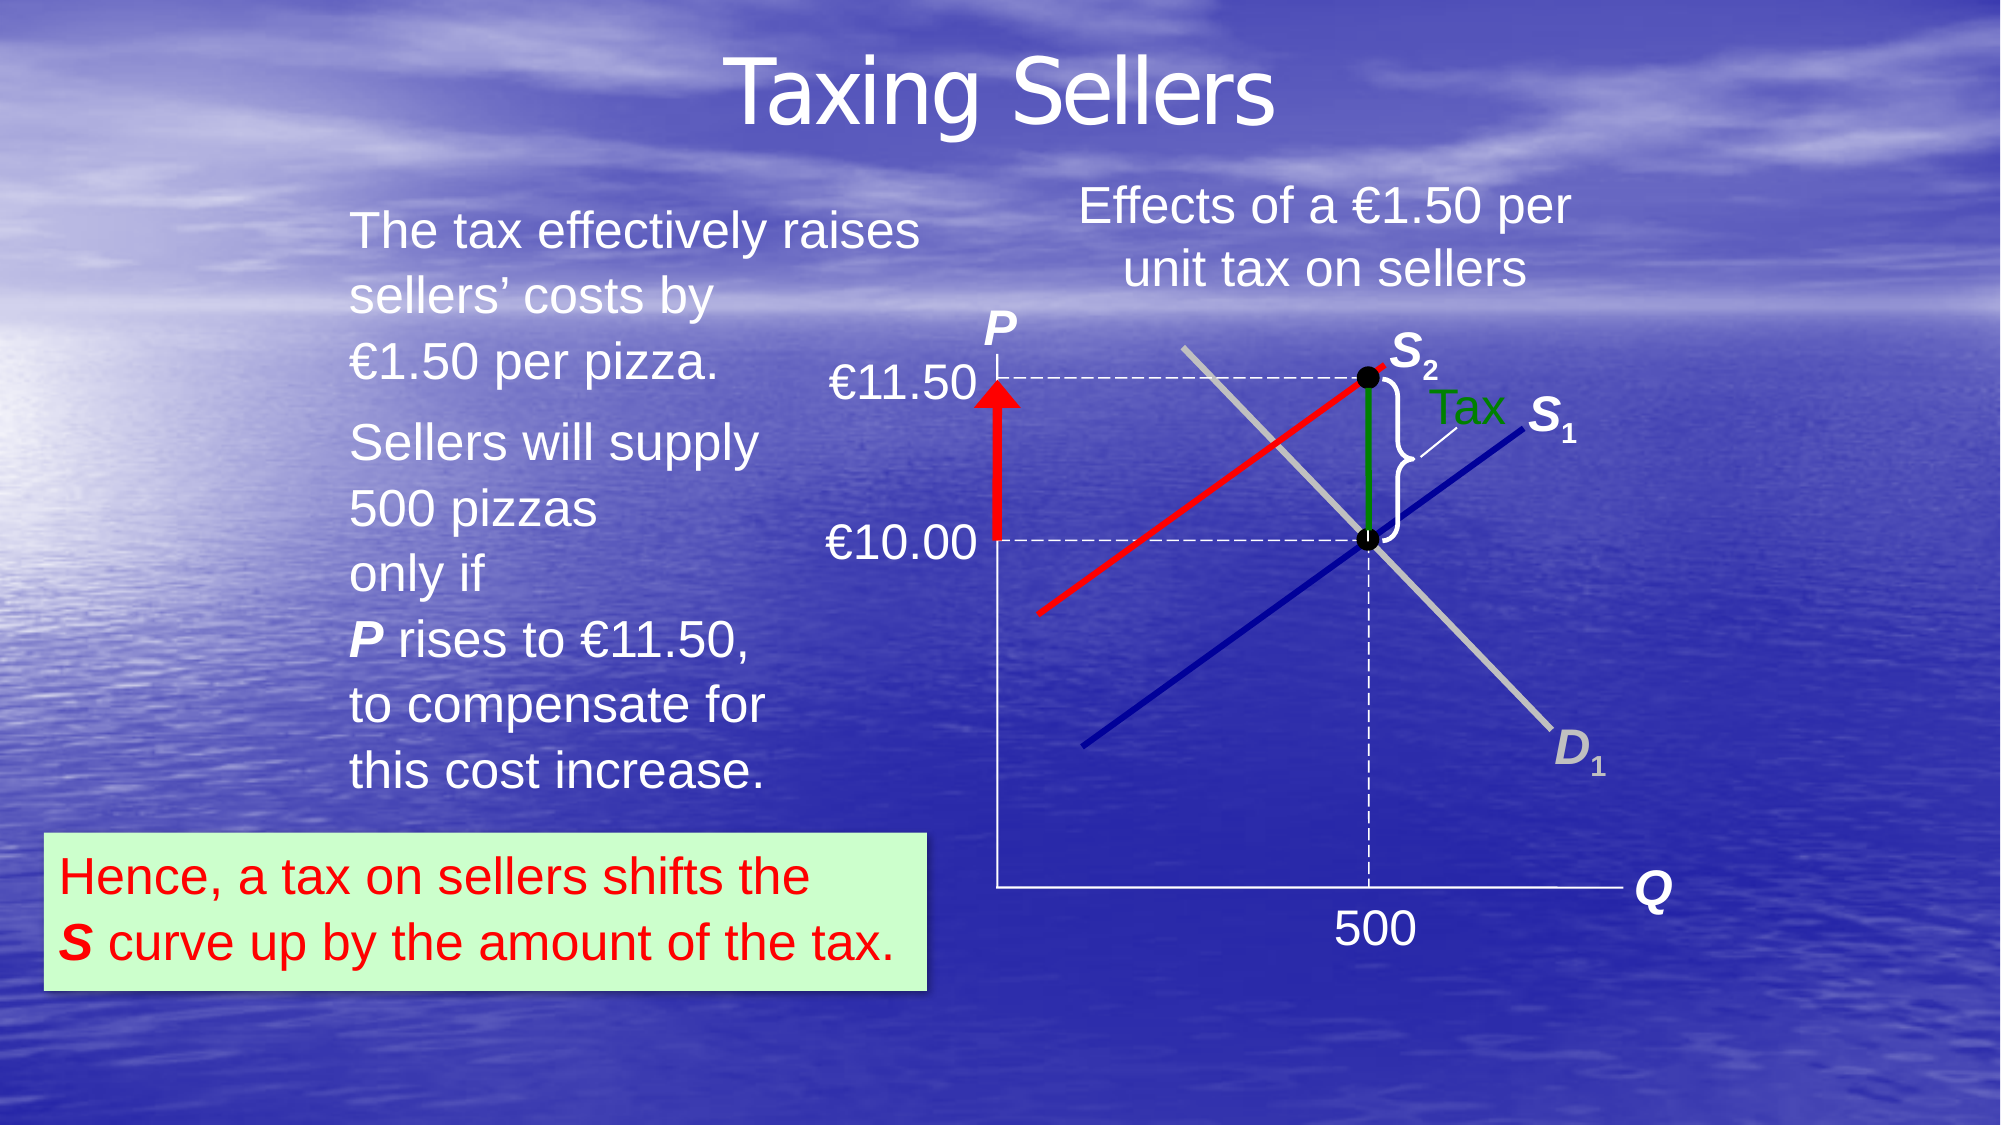

Taxing Sellers
Effects of a €1.50 per unit tax on sellers
The tax effectively raises sellers’ costs by
€1.50 per pizza.
Sellers will supply
500 pizzas
only if
P rises to €11.50,
to compensate for
this cost increase.
P

Q
S2

D1
€11.50

Tax

S1

€10.00

500
Hence, a tax on sellers shifts the
S curve up by the amount of the tax.